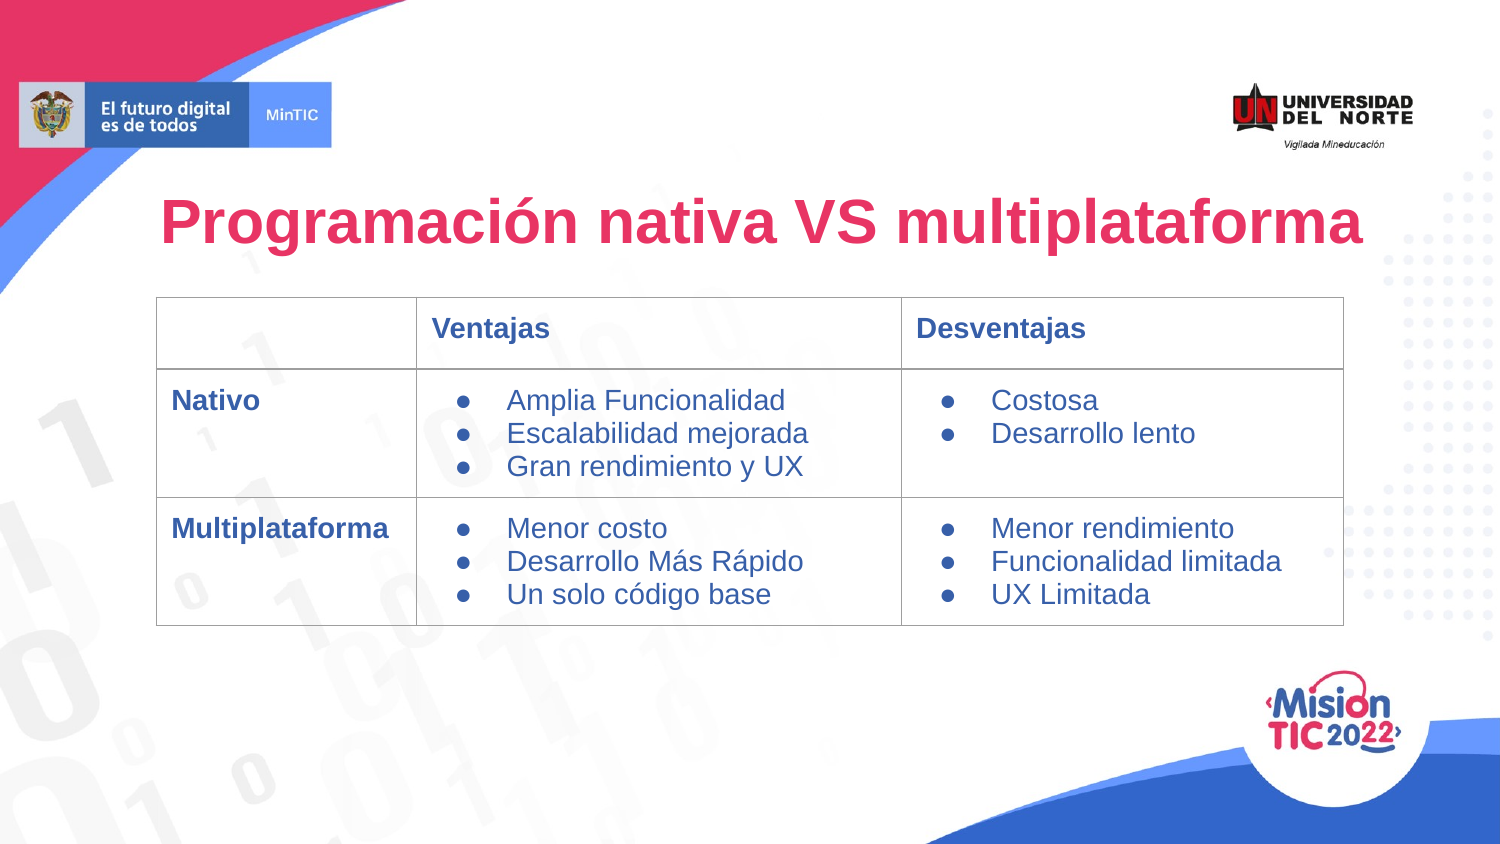

Programación nativa VS multiplataforma
|  | Ventajas | Desventajas |
| --- | --- | --- |
| Nativo | Amplia Funcionalidad Escalabilidad mejorada Gran rendimiento y UX | Costosa Desarrollo lento |
| Multiplataforma | Menor costo Desarrollo Más Rápido Un solo código base | Menor rendimiento Funcionalidad limitada UX Limitada |